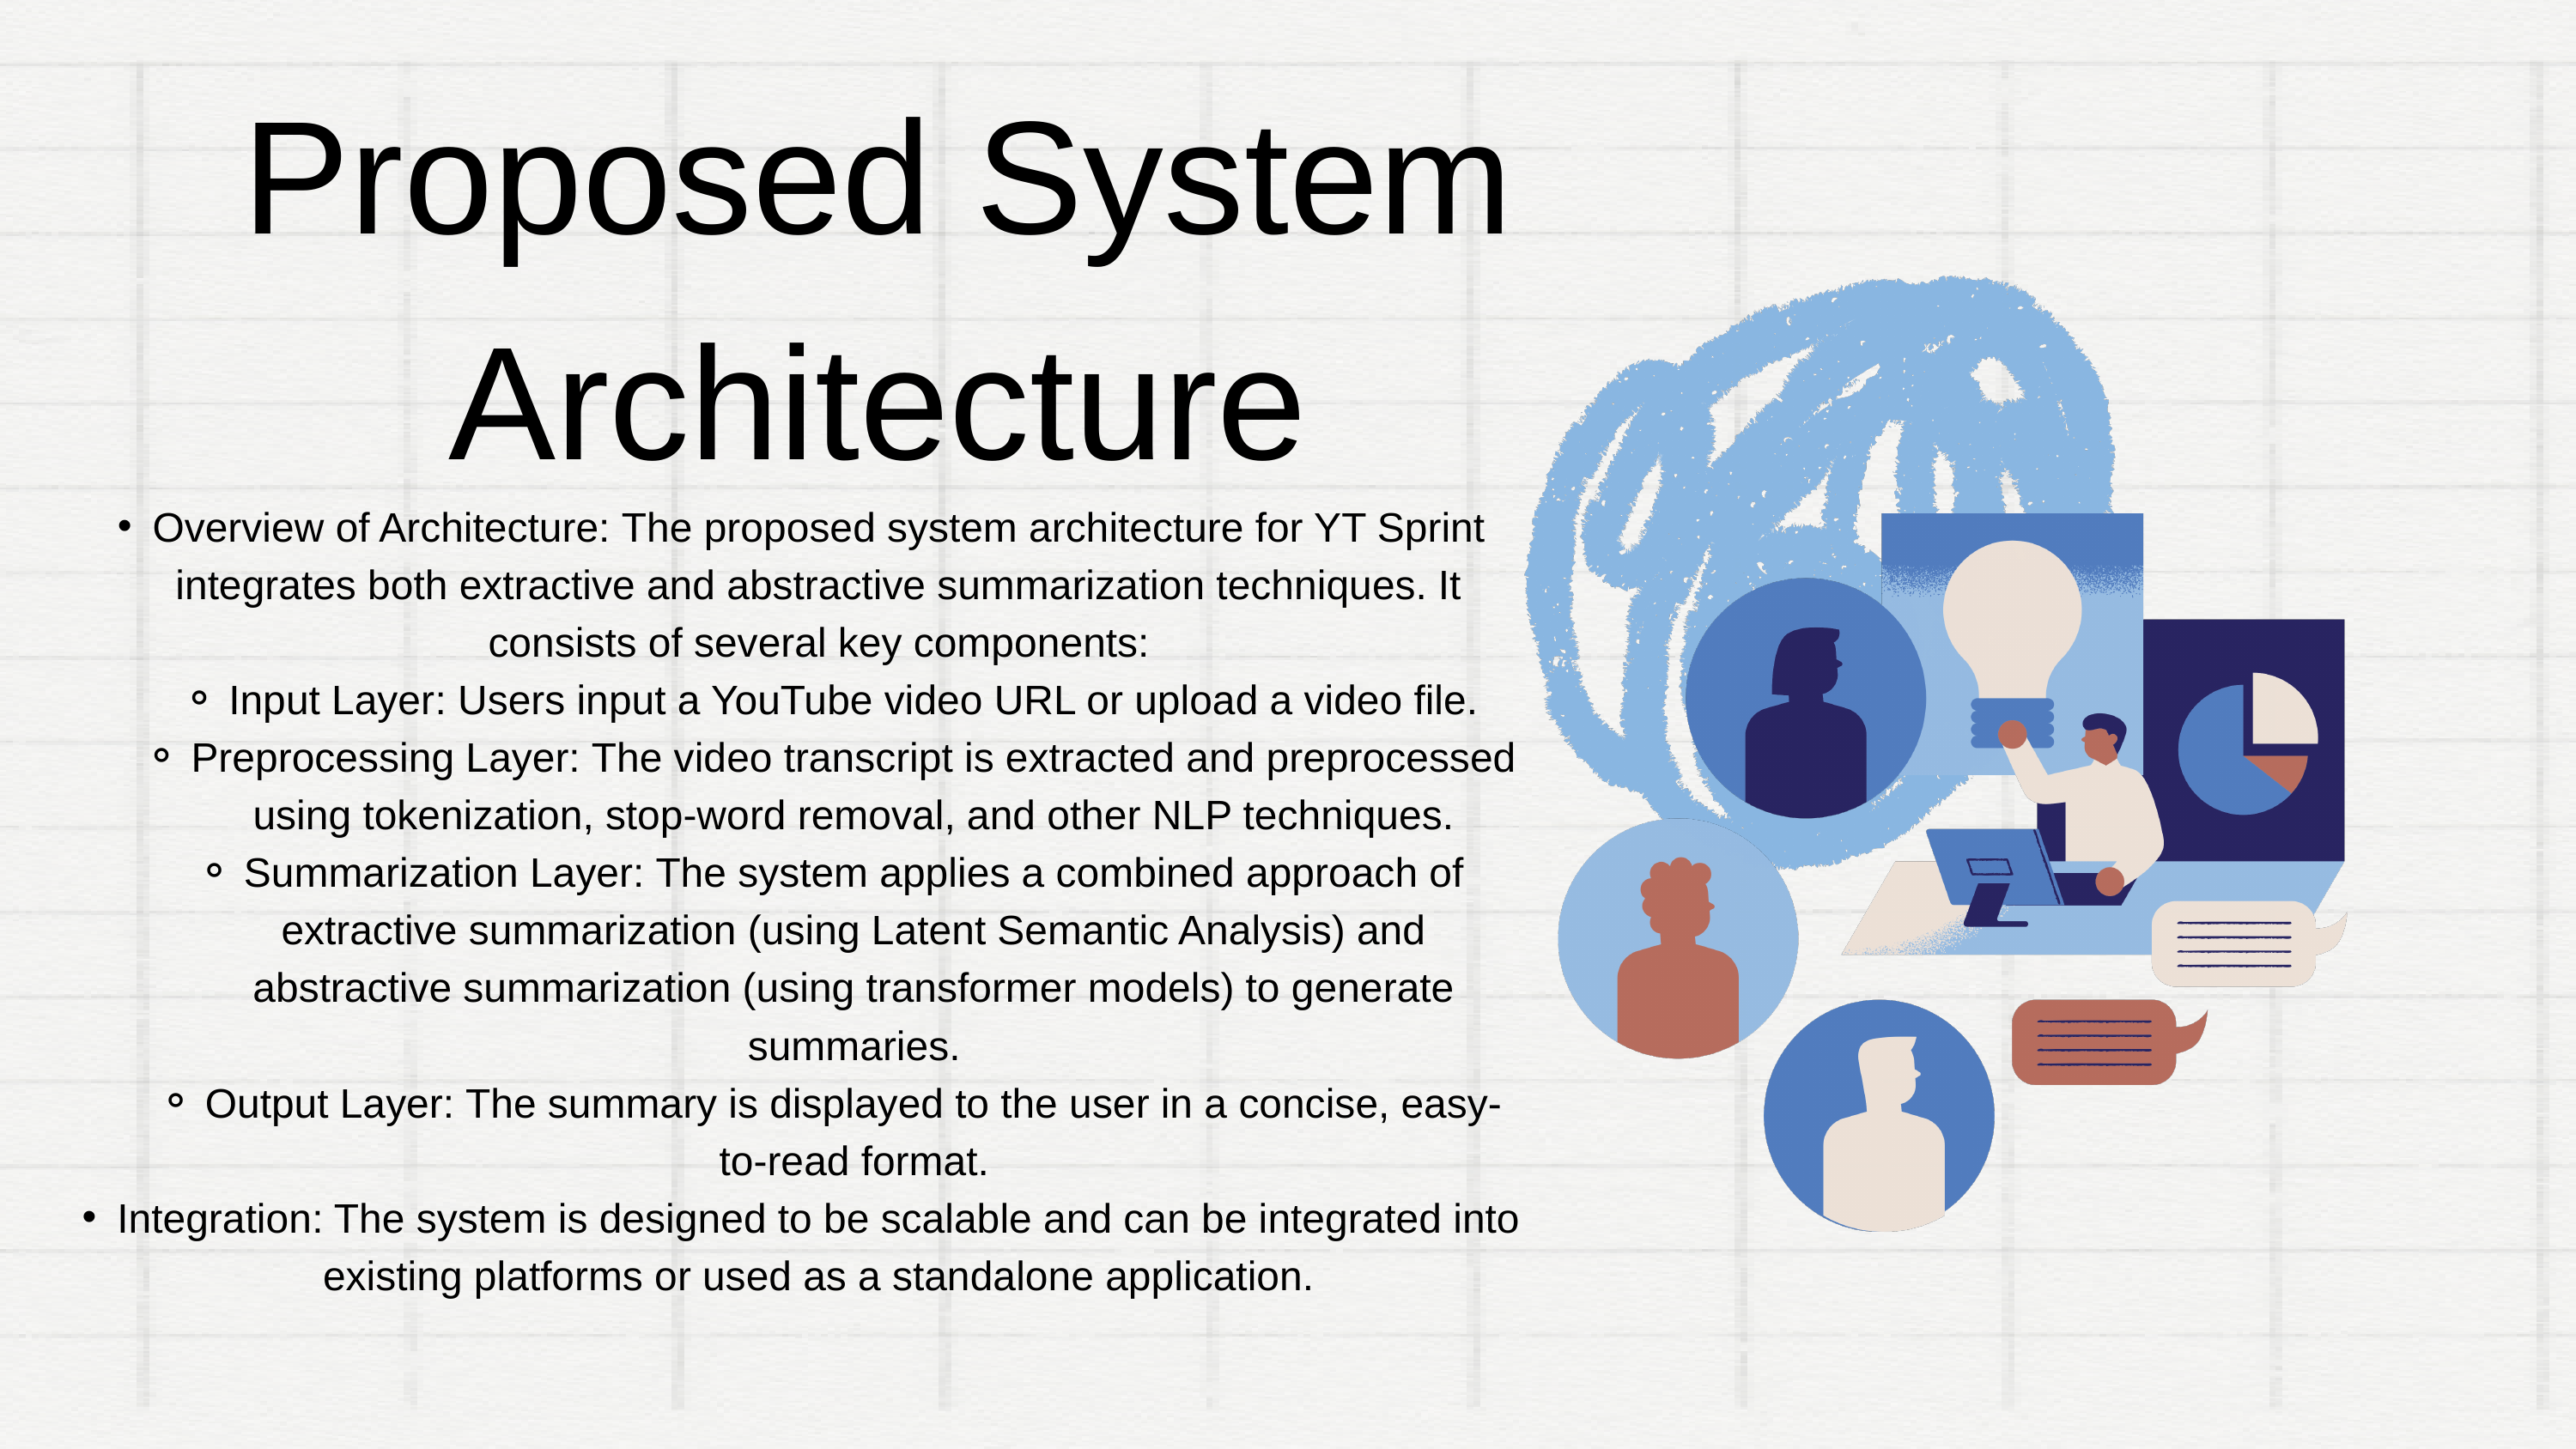

Proposed System Architecture

Overview of Architecture: The proposed system architecture for YT Sprint integrates both extractive and abstractive summarization techniques. It consists of several key components:
Input Layer: Users input a YouTube video URL or upload a video file.
Preprocessing Layer: The video transcript is extracted and preprocessed using tokenization, stop-word removal, and other NLP techniques.
Summarization Layer: The system applies a combined approach of extractive summarization (using Latent Semantic Analysis) and abstractive summarization (using transformer models) to generate summaries.
Output Layer: The summary is displayed to the user in a concise, easy-to-read format.
Integration: The system is designed to be scalable and can be integrated into existing platforms or used as a standalone application.